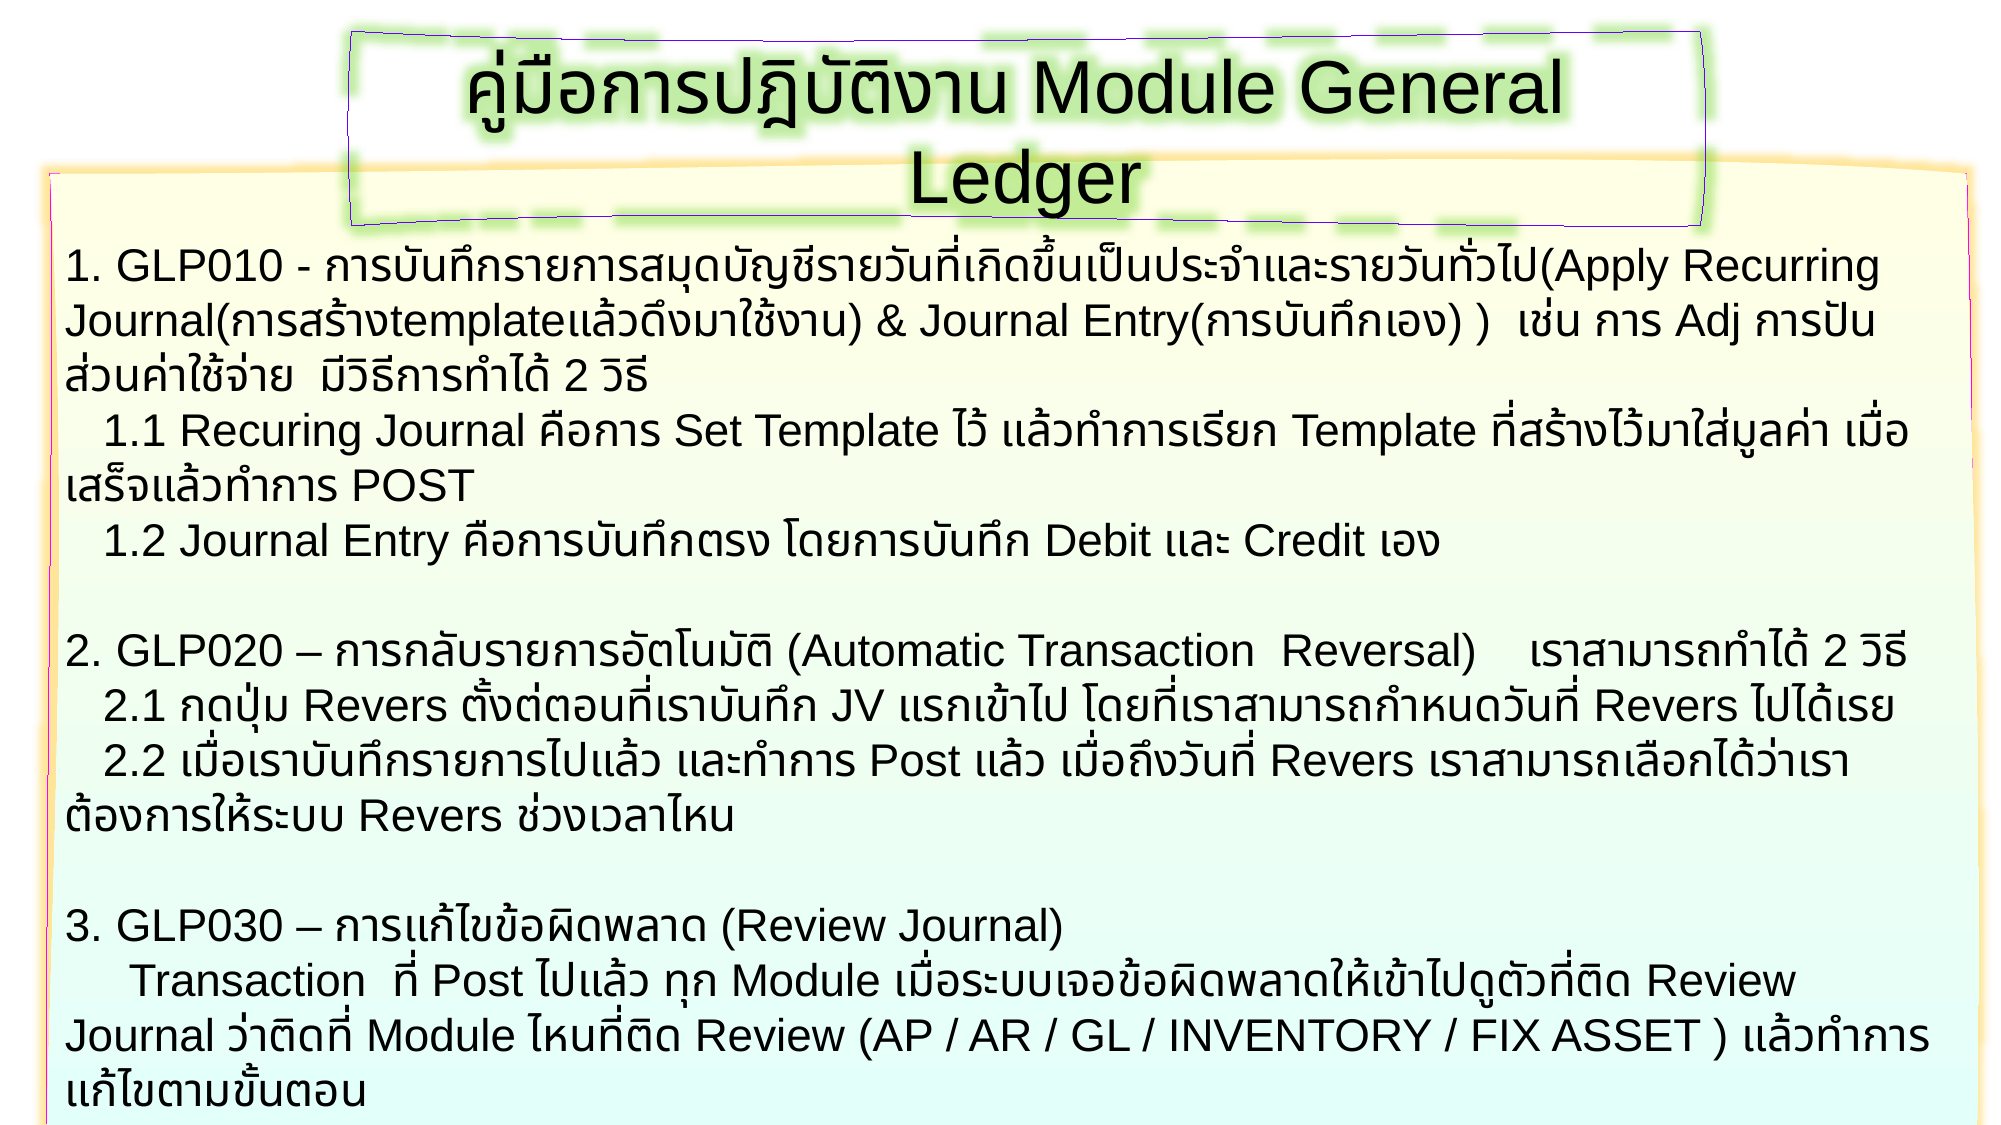

คู่มือการปฎิบัติงาน Module General  Ledger

1. GLP010 - การบันทึกรายการสมุดบัญชีรายวันที่เกิดขึ้นเป็นประจำและรายวันทั่วไป(Apply Recurring Journal(การสร้างtemplateแล้วดึงมาใช้งาน) & Journal Entry(การบันทึกเอง) )  เช่น การ Adj การปันส่วนค่าใช้จ่าย  มีวิธีการทำได้ 2 วิธี
   1.1 Recuring Journal คือการ Set Template ไว้ แล้วทำการเรียก Template ที่สร้างไว้มาใส่มูลค่า เมื่อเสร็จแล้วทำการ POST
   1.2 Journal Entry คือการบันทึกตรง โดยการบันทึก Debit และ Credit เอง

2. GLP020 – การกลับรายการอัตโนมัติ (Automatic Transaction  Reversal)    เราสามารถทำได้ 2 วิธี
   2.1 กดปุ่ม Revers ตั้งต่ตอนที่เราบันทึก JV แรกเข้าไป โดยที่เราสามารถกำหนดวันที่ Revers ไปได้เรย
   2.2 เมื่อเราบันทึกรายการไปแล้ว และทำการ Post แล้ว เมื่อถึงวันที่ Revers เราสามารถเลือกได้ว่าเราต้องการให้ระบบ Revers ช่วงเวลาไหน

3. GLP030 – การแก้ไขข้อผิดพลาด (Review Journal)
     Transaction  ที่ Post ไปแล้ว ทุก Module เมื่อระบบเจอข้อผิดพลาดให้เข้าไปดูตัวที่ติด Review Journal ว่าติดที่ Module ไหนที่ติด Review (AP / AR / GL / INVENTORY / FIX ASSET ) แล้วทำการแก้ไขตามขั้นตอน

4. GLP040 – การปิดสิ้นงวดบัญชี (Close Fiscal Periods / Year)
      เมื่อทุก Module ปิดงานเรียบร้อยแล้ว เราสามารถปิดบัญชีสิ้นปีได้เลย (สามารถเลือกได้ว่าปิดทีละ Module หรือสามารถปิดรวมได้เลย)
2